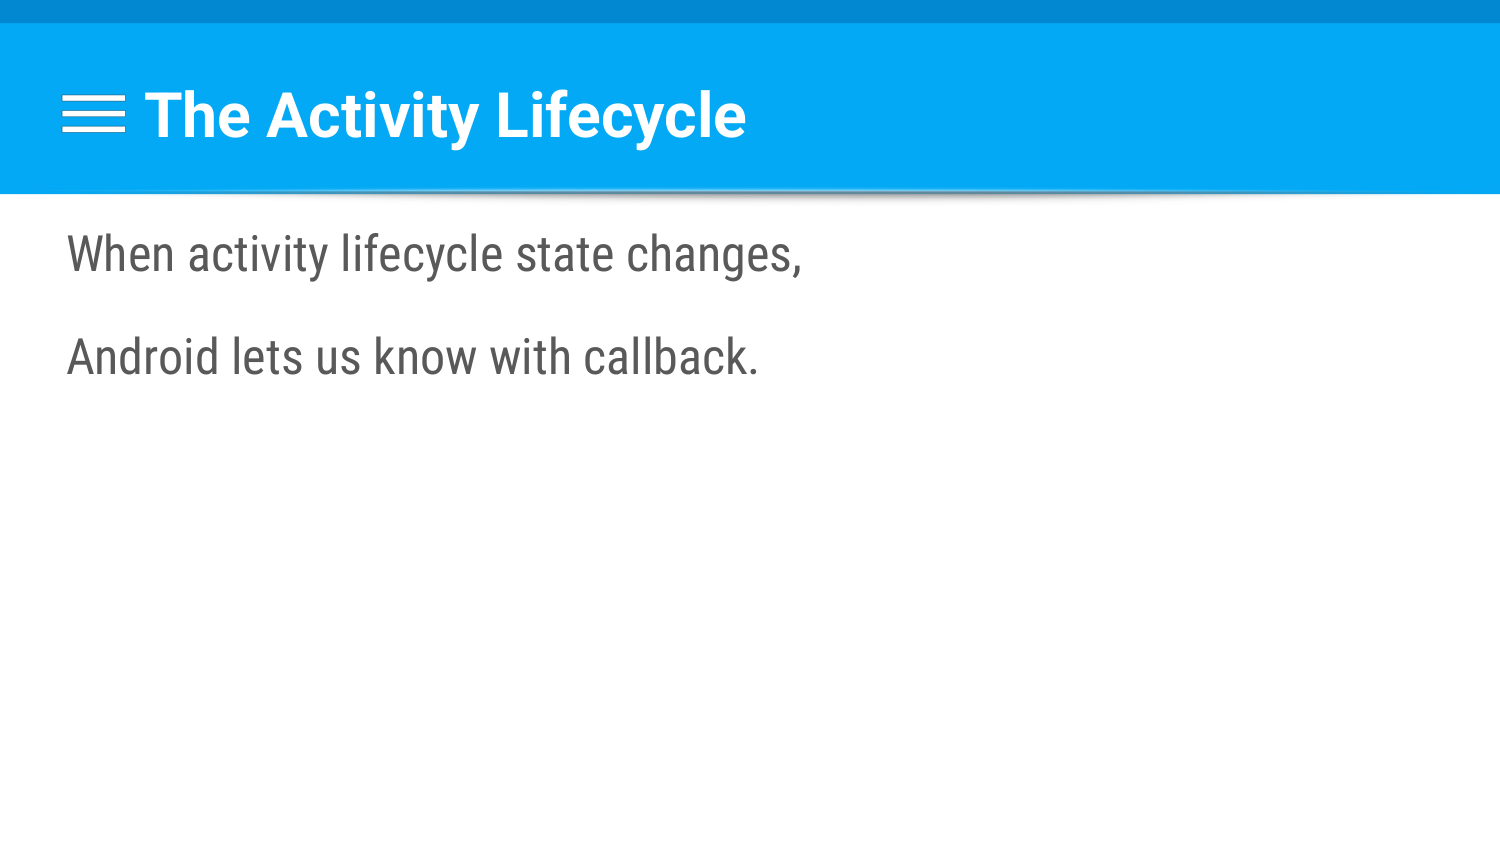

# The Activity Lifecycle
When activity lifecycle state changes,
Android lets us know with callback.